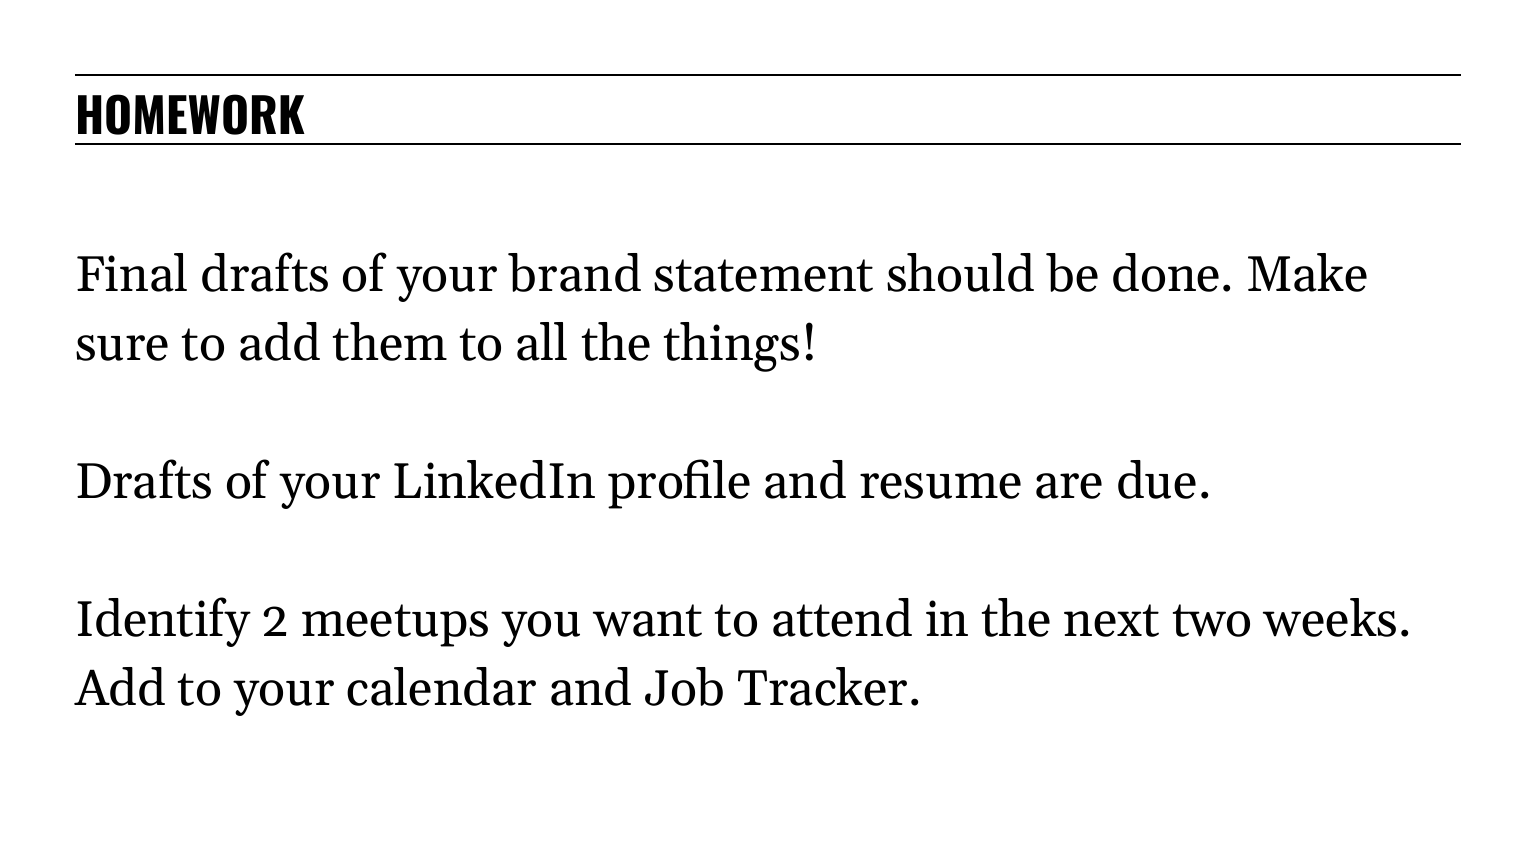

HOMEWORK

Final drafts of your brand statement should be done. Make sure to add them to all the things!

Drafts of your LinkedIn profile and resume are due.

Identify 2 meetups you want to attend in the next two weeks. Add to your calendar and Job Tracker.